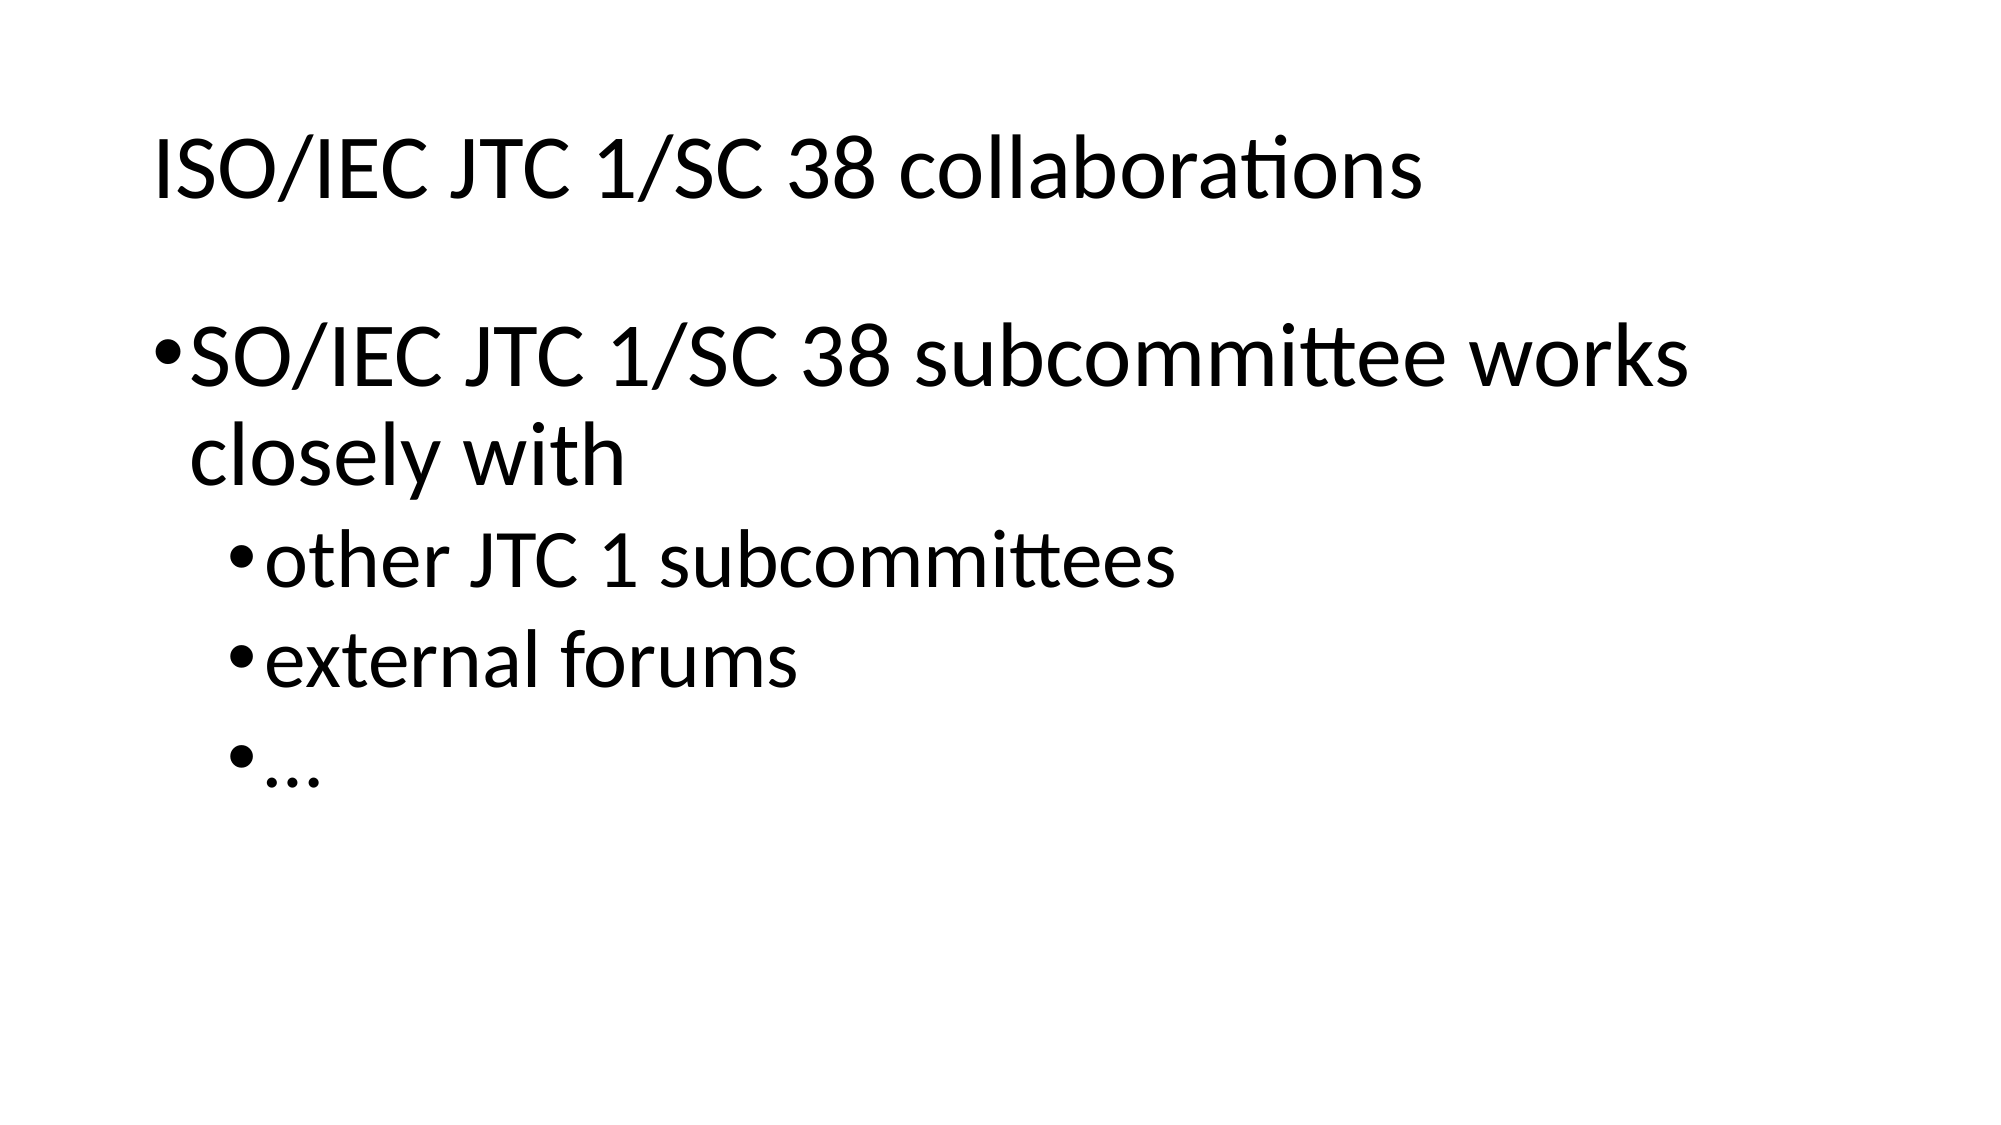

# ISO/IEC JTC 1/SC 38 collaborations
SO/IEC JTC 1/SC 38 subcommittee works closely with
other JTC 1 subcommittees
external forums
…